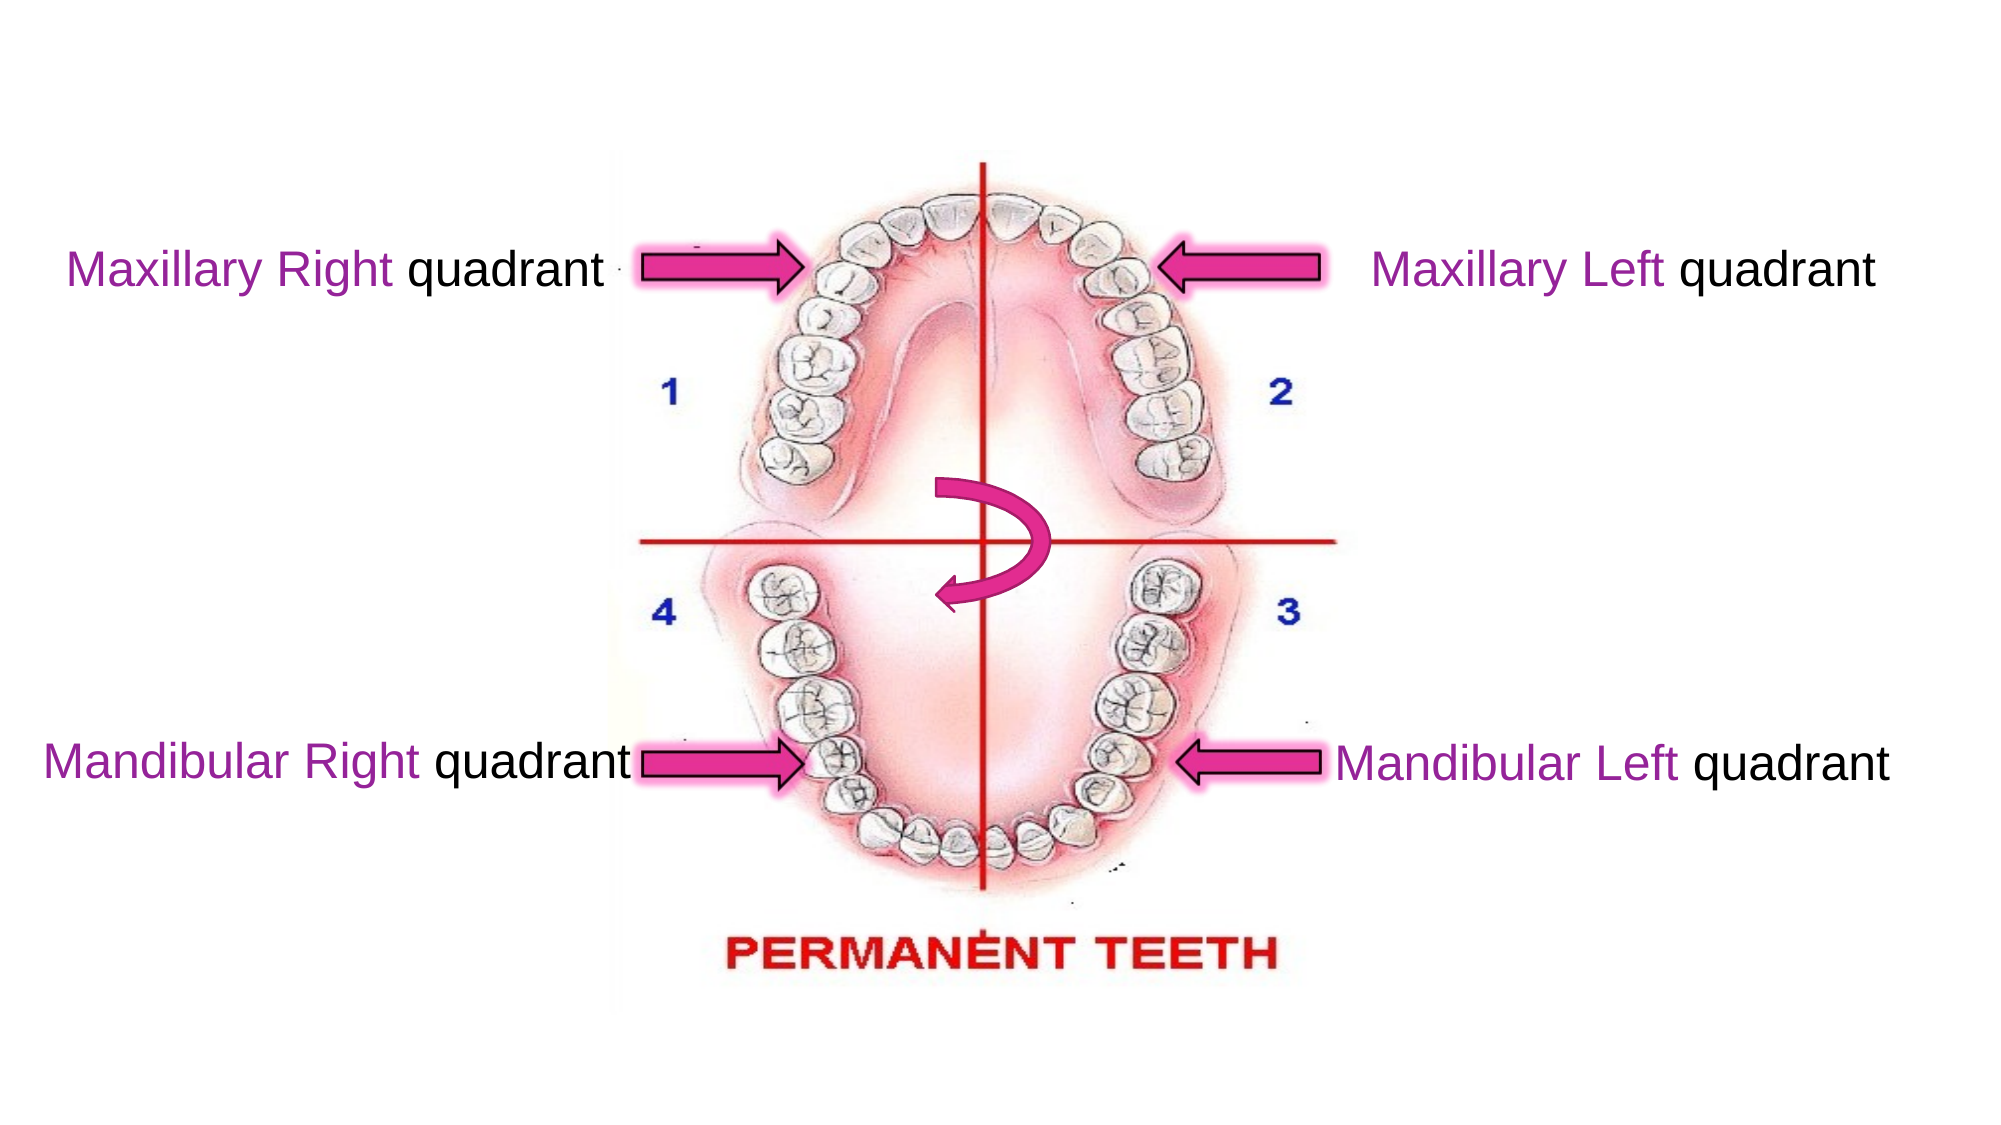

Maxillary Right quadrant
# Maxillary Left quadrant

Mandibular Right quadrant
Mandibular Left quadrant